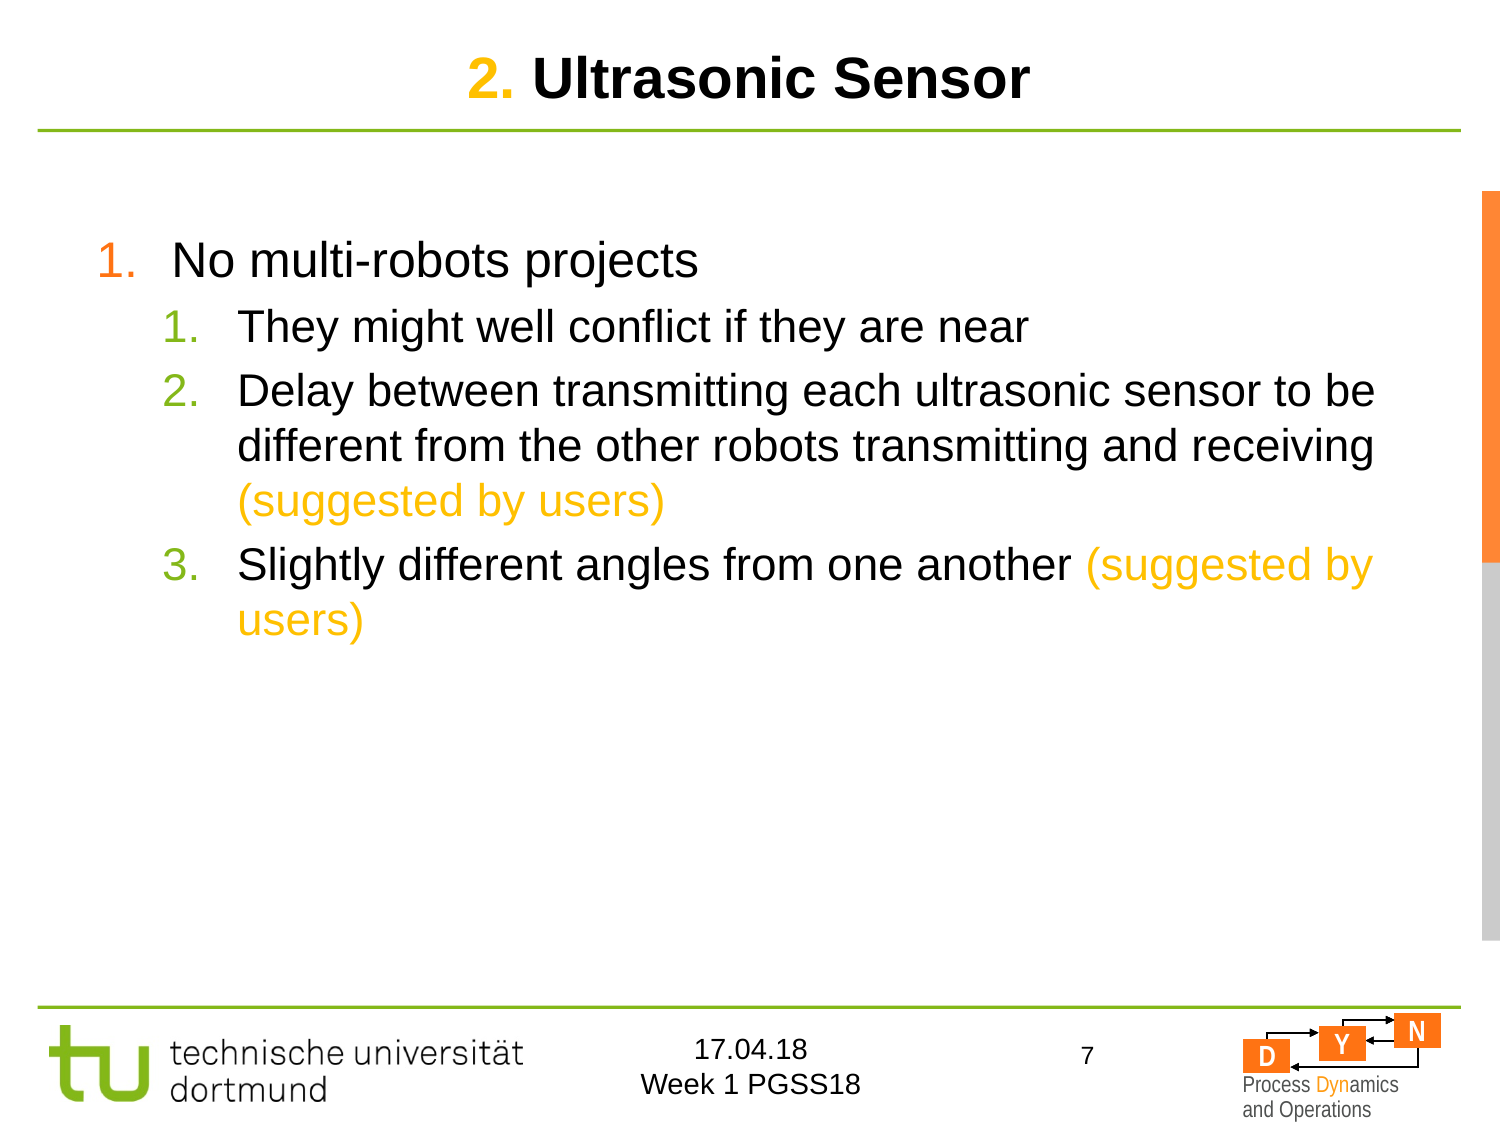

# 2. Ultrasonic Sensor
No multi-robots projects
They might well conflict if they are near
Delay between transmitting each ultrasonic sensor to be different from the other robots transmitting and receiving (suggested by users)
Slightly different angles from one another (suggested by users)
7